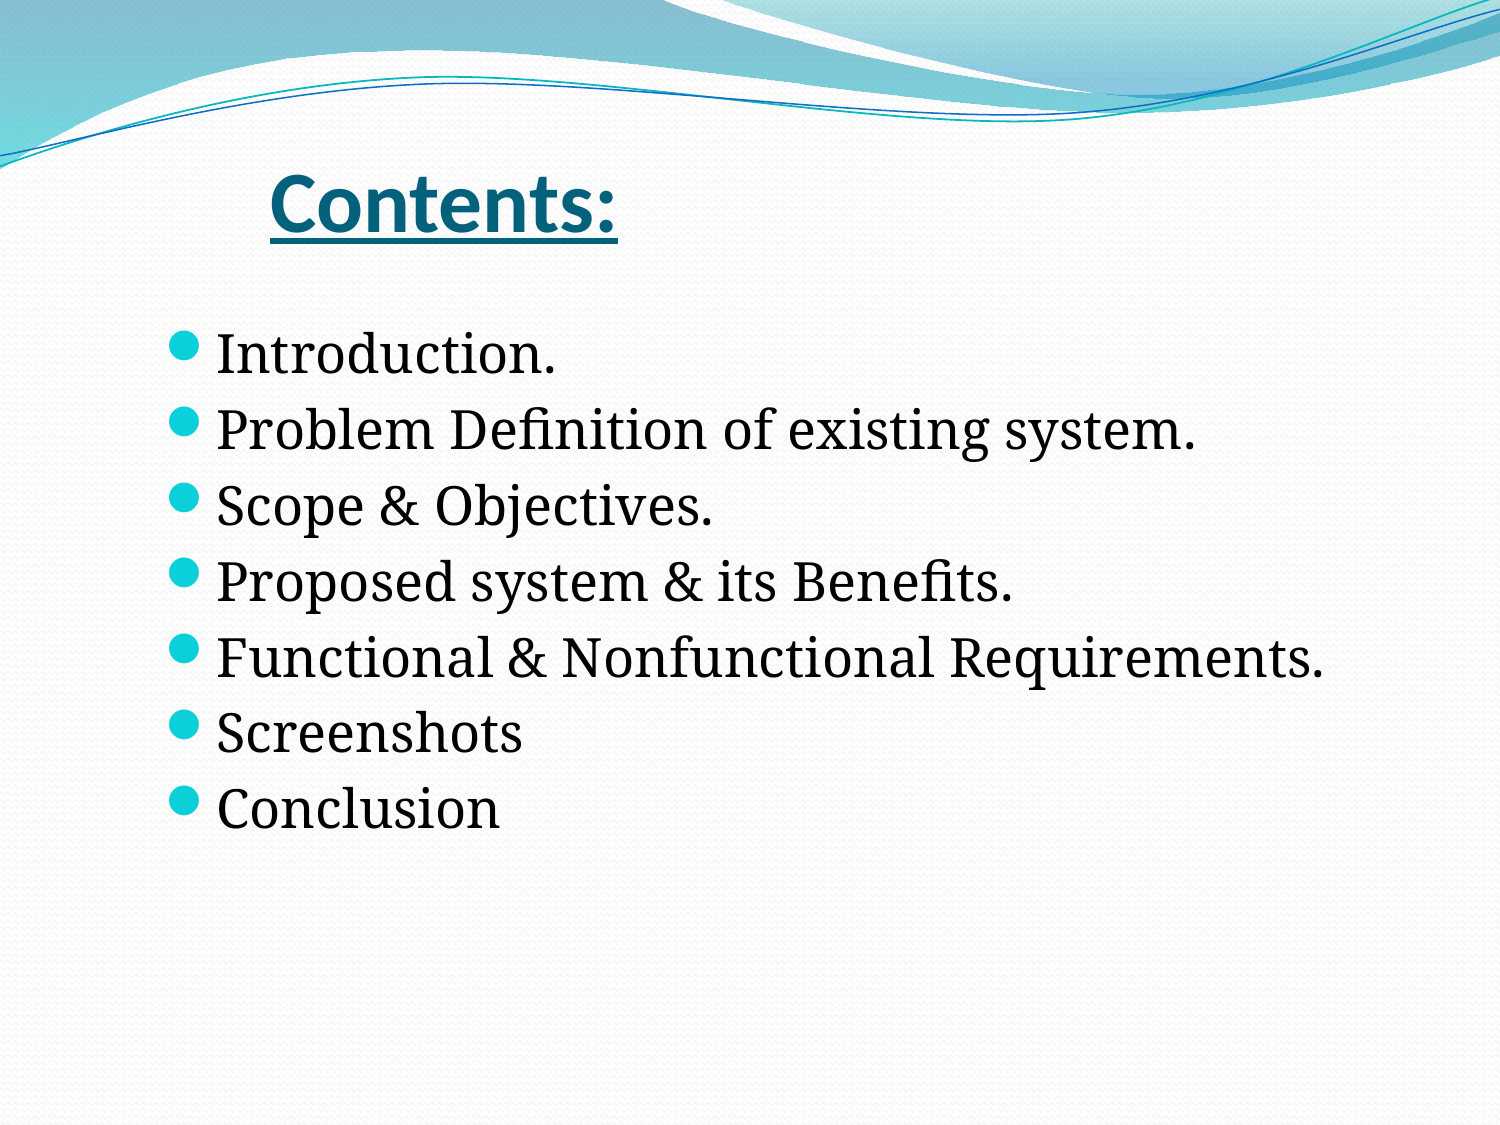

# Contents:
Introduction.
Problem Definition of existing system.
Scope & Objectives.
Proposed system & its Benefits.
Functional & Nonfunctional Requirements.
Screenshots
Conclusion